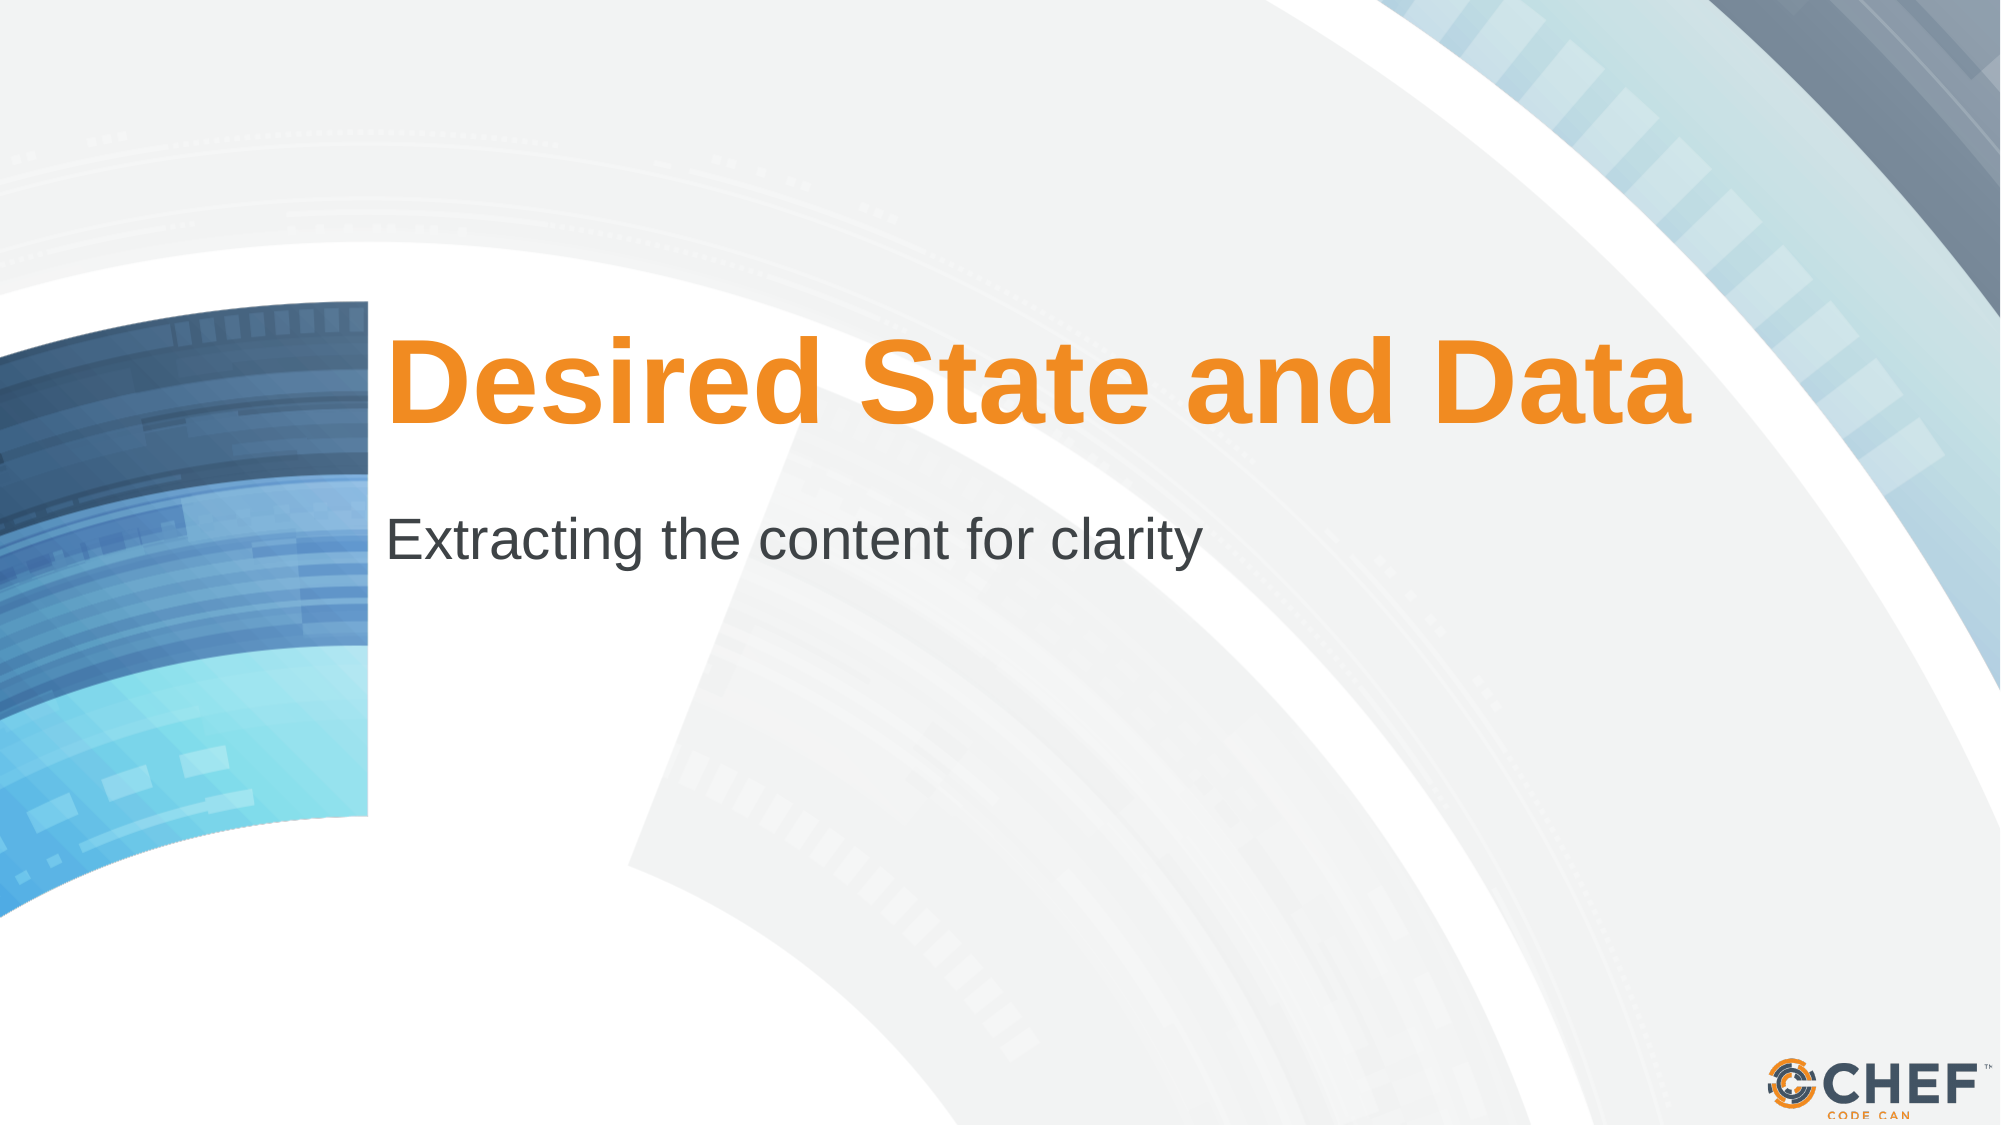

# Desired State and Data
Extracting the content for clarity